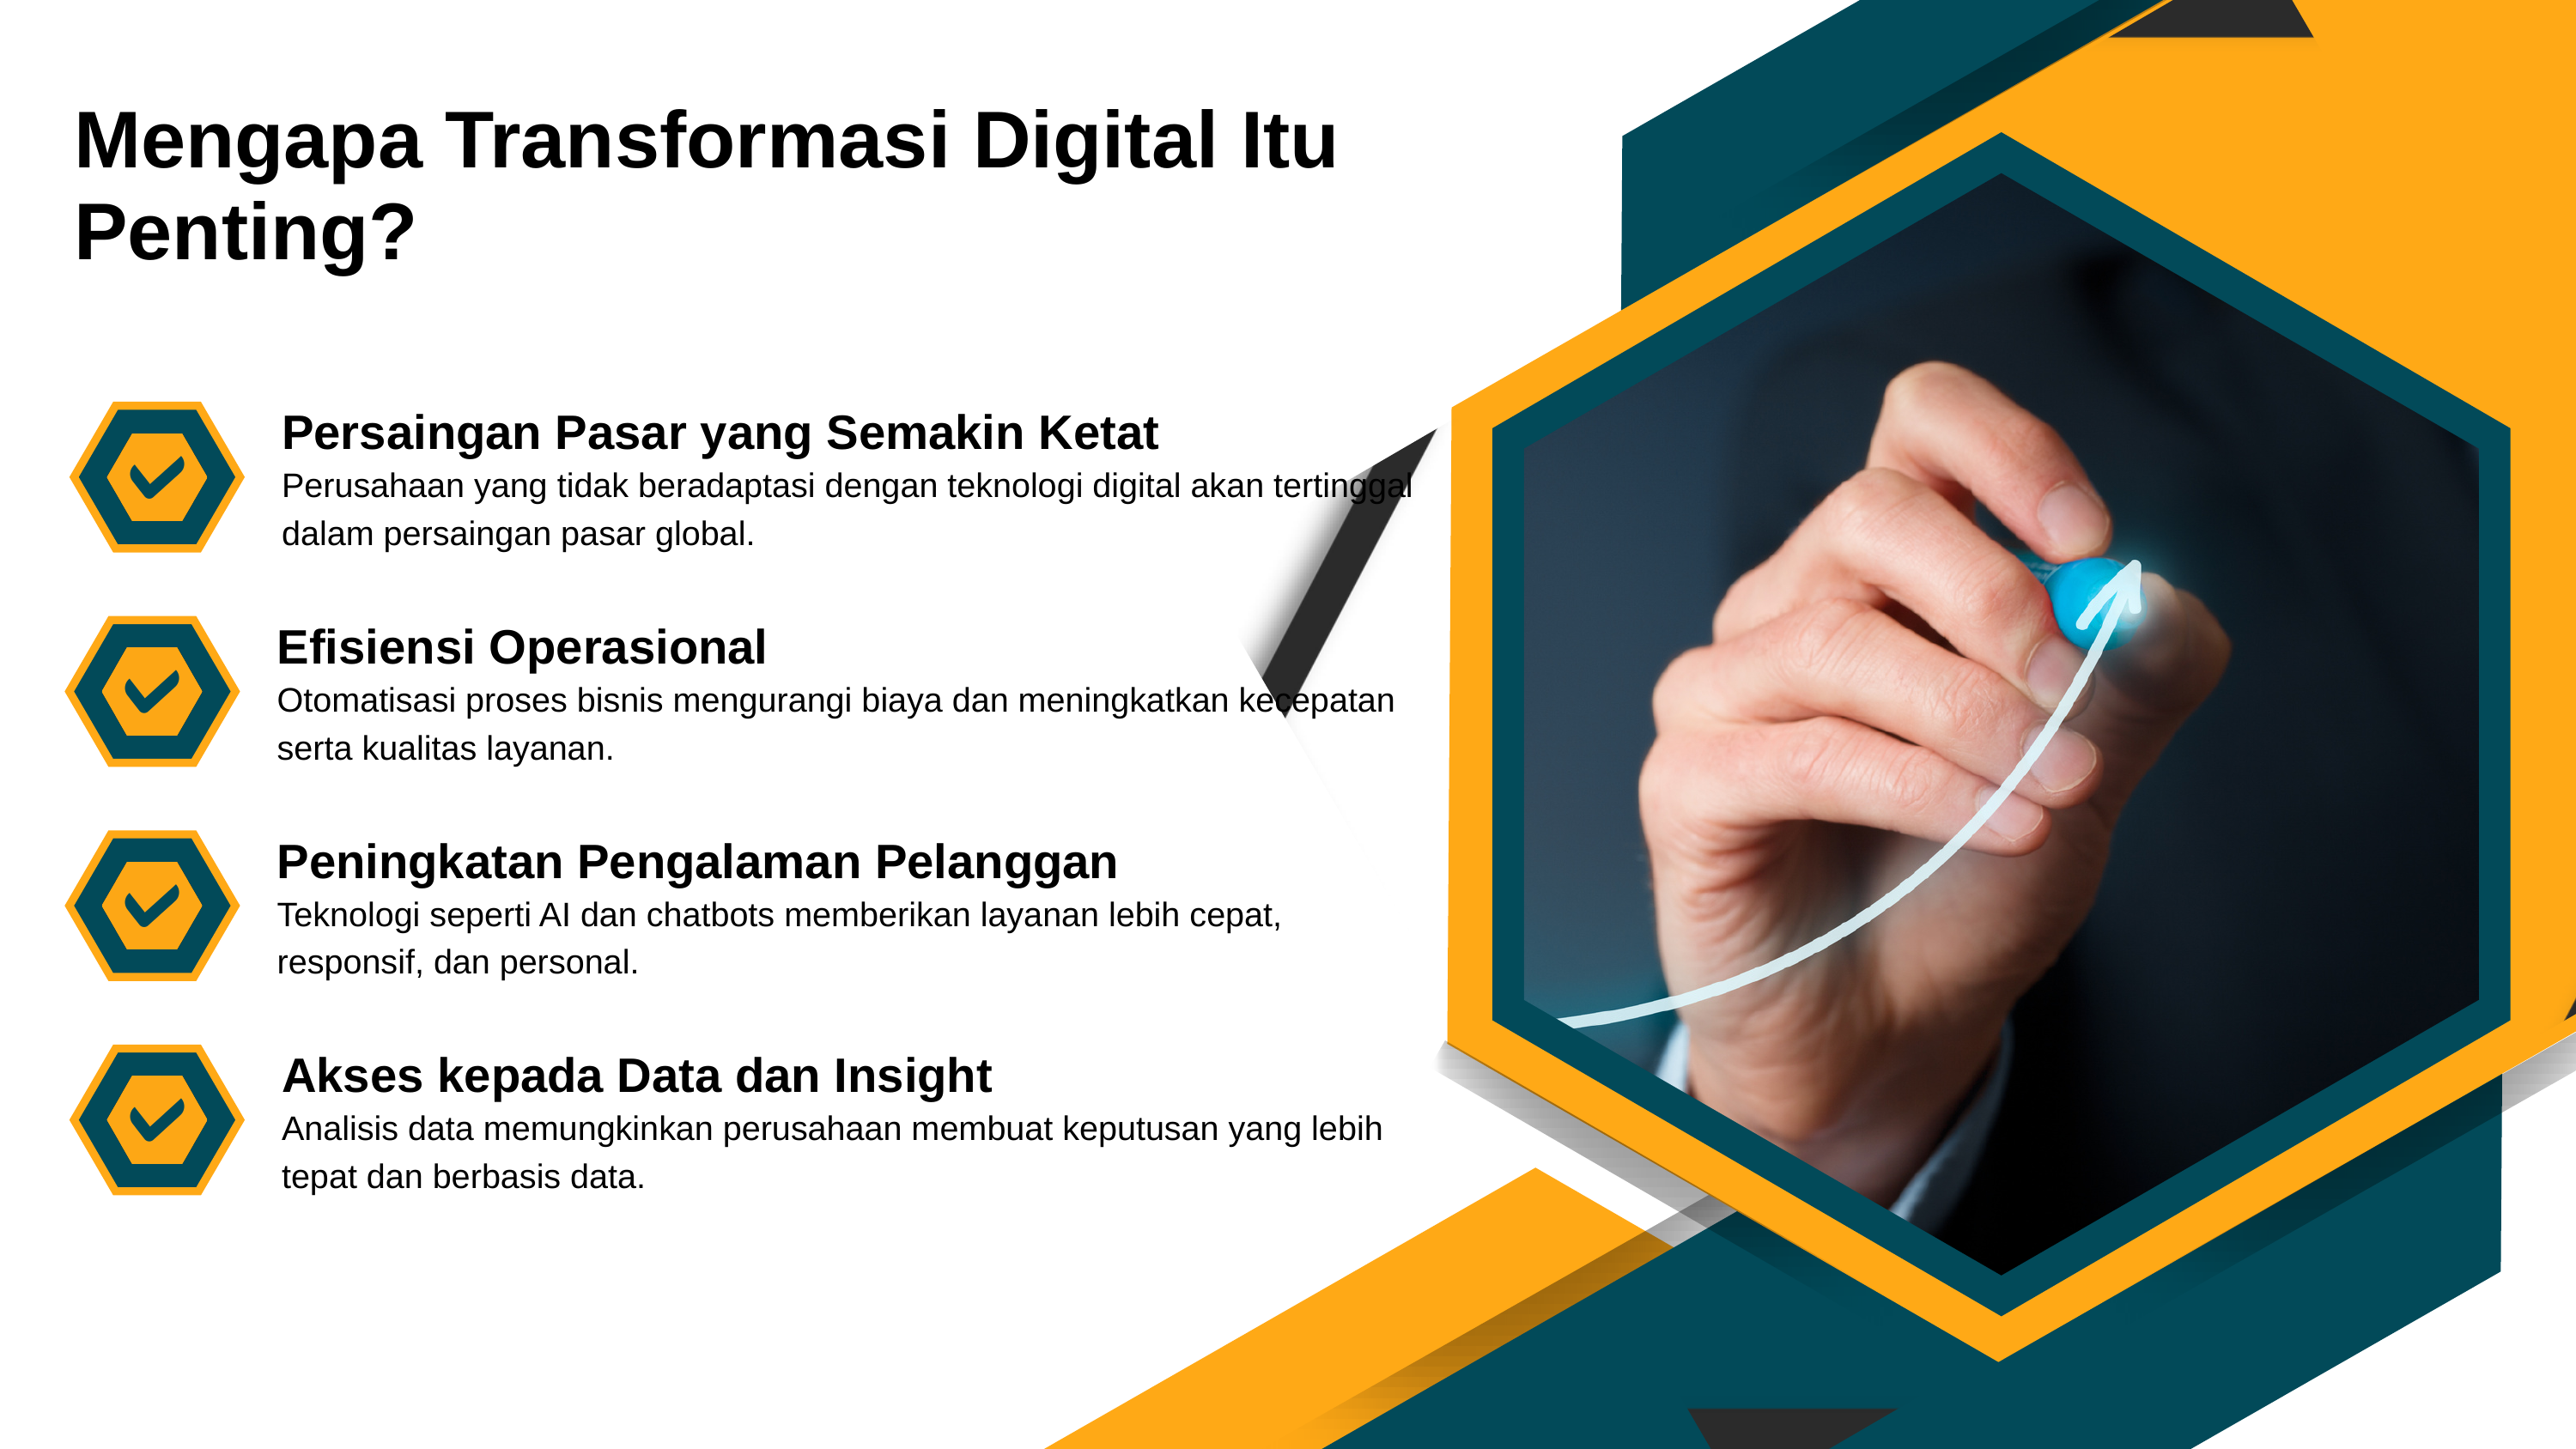

Mengapa Transformasi Digital Itu Penting?

Persaingan Pasar yang Semakin Ketat

Perusahaan yang tidak beradaptasi dengan teknologi digital akan tertinggal dalam persaingan pasar global.

Efisiensi Operasional

Otomatisasi proses bisnis mengurangi biaya dan meningkatkan kecepatan serta kualitas layanan.

Peningkatan Pengalaman Pelanggan

Teknologi seperti AI dan chatbots memberikan layanan lebih cepat, responsif, dan personal.

Akses kepada Data dan Insight

Analisis data memungkinkan perusahaan membuat keputusan yang lebih tepat dan berbasis data.